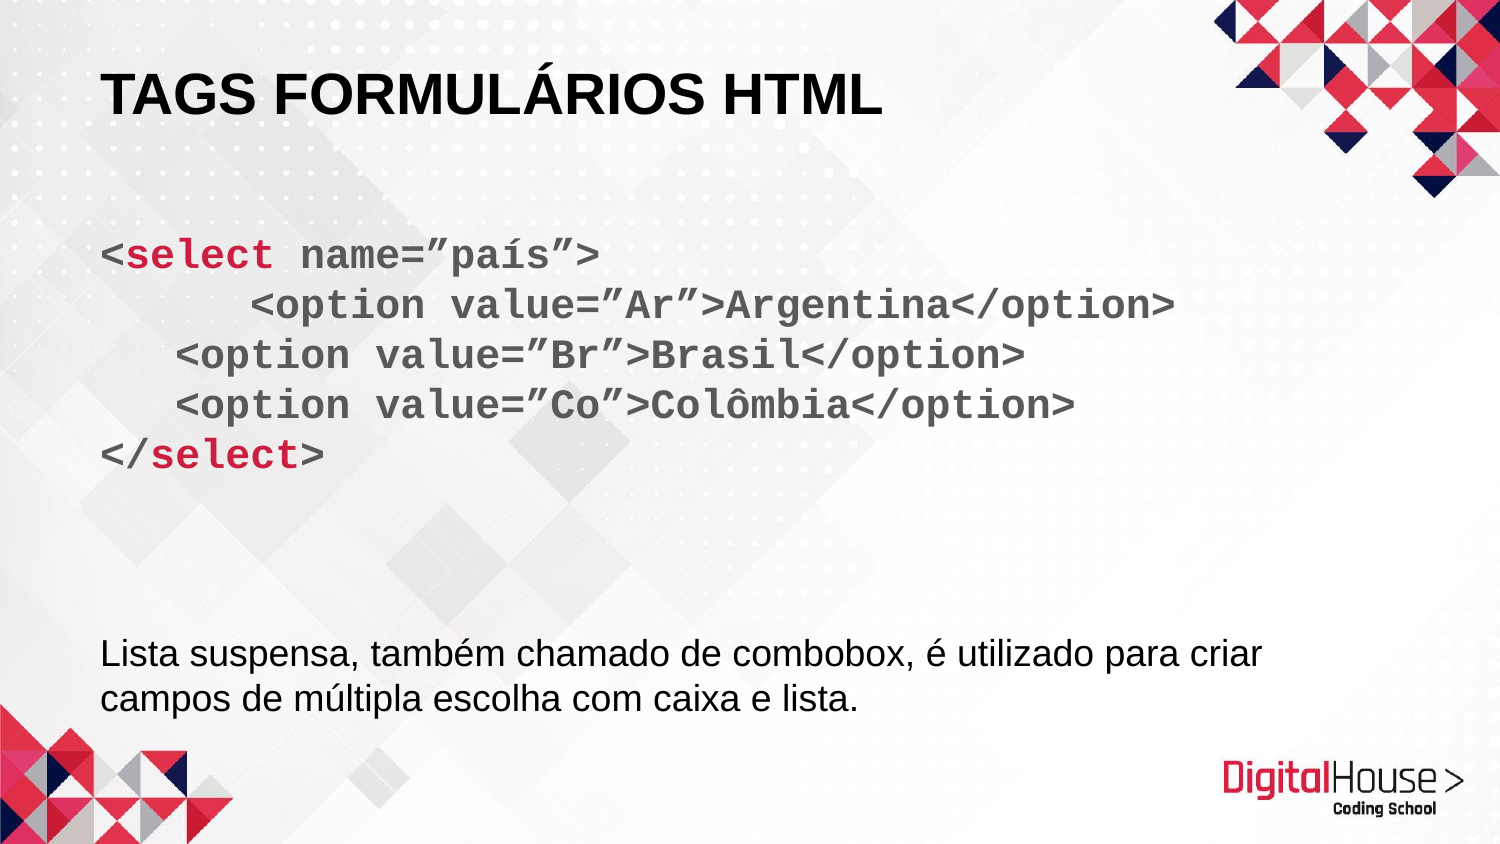

# TAGS FORMULÁRIOS HTML
<select name=”país”>
	<option value=”Ar”>Argentina</option>
<option value=”Br”>Brasil</option>
<option value=”Co”>Colômbia</option>
</select>
Lista suspensa, também chamado de combobox, é utilizado para criar campos de múltipla escolha com caixa e lista.